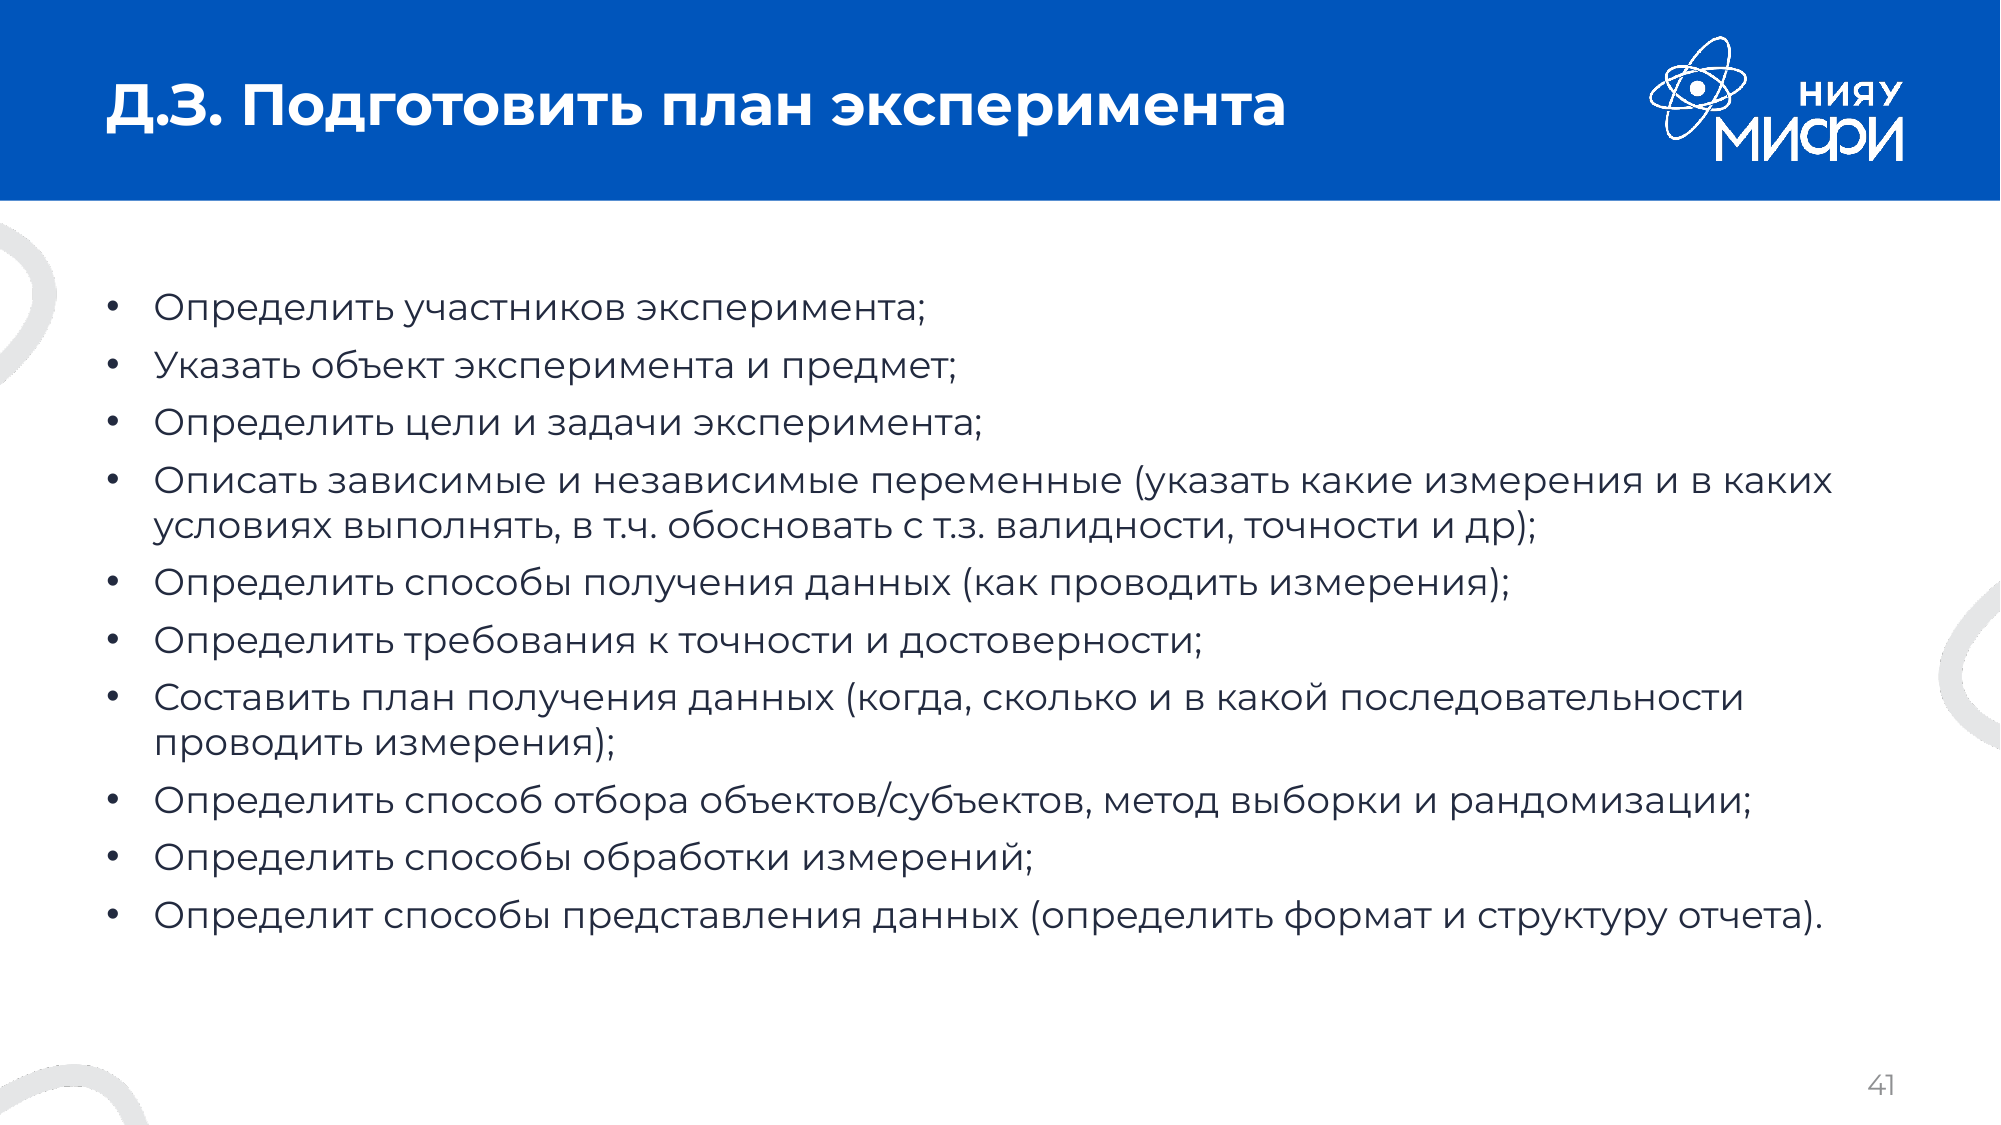

# Д.З. Подготовить план эксперимента
Определить участников эксперимента;
Указать объект эксперимента и предмет;
Определить цели и задачи эксперимента;
Описать зависимые и независимые переменные (указать какие измерения и в каких условиях выполнять, в т.ч. обосновать с т.з. валидности, точности и др);
Определить способы получения данных (как проводить измерения);
Определить требования к точности и достоверности;
Составить план получения данных (когда, сколько и в какой последовательности проводить измерения);
Определить способ отбора объектов/субъектов, метод выборки и рандомизации;
Определить способы обработки измерений;
Определит способы представления данных (определить формат и структуру отчета).